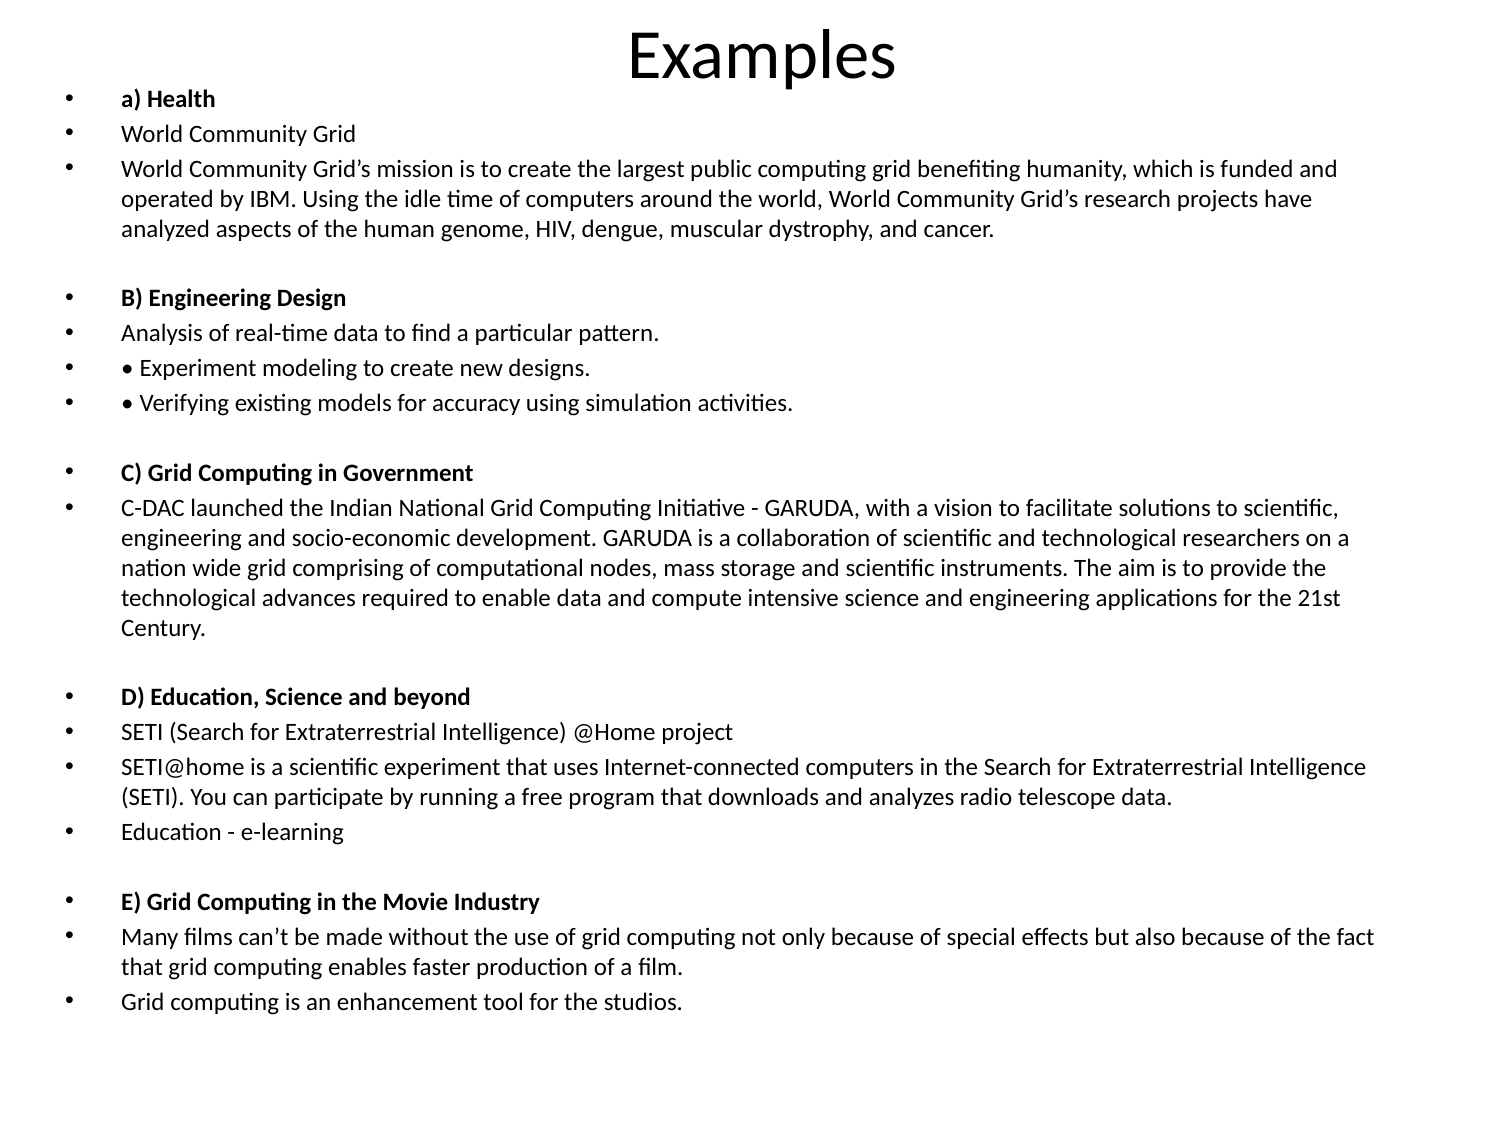

# Examples

a) Health
World Community Grid
World Community Grid’s mission is to create the largest public computing grid benefiting humanity, which is funded and operated by IBM. Using the idle time of computers around the world, World Community Grid’s research projects have analyzed aspects of the human genome, HIV, dengue, muscular dystrophy, and cancer.

B) Engineering Design
Analysis of real-time data to find a particular pattern.
• Experiment modeling to create new designs.
• Verifying existing models for accuracy using simulation activities.

C) Grid Computing in Government
C-DAC launched the Indian National Grid Computing Initiative - GARUDA, with a vision to facilitate solutions to scientific, engineering and socio-economic development. GARUDA is a collaboration of scientific and technological researchers on a nation wide grid comprising of computational nodes, mass storage and scientific instruments. The aim is to provide the technological advances required to enable data and compute intensive science and engineering applications for the 21st Century.

D) Education, Science and beyond
SETI (Search for Extraterrestrial Intelligence) @Home project
SETI@home is a scientific experiment that uses Internet-connected computers in the Search for Extraterrestrial Intelligence (SETI). You can participate by running a free program that downloads and analyzes radio telescope data.
Education - e-learning

E) Grid Computing in the Movie Industry
Many films can’t be made without the use of grid computing not only because of special effects but also because of the fact that grid computing enables faster production of a film.
Grid computing is an enhancement tool for the studios.